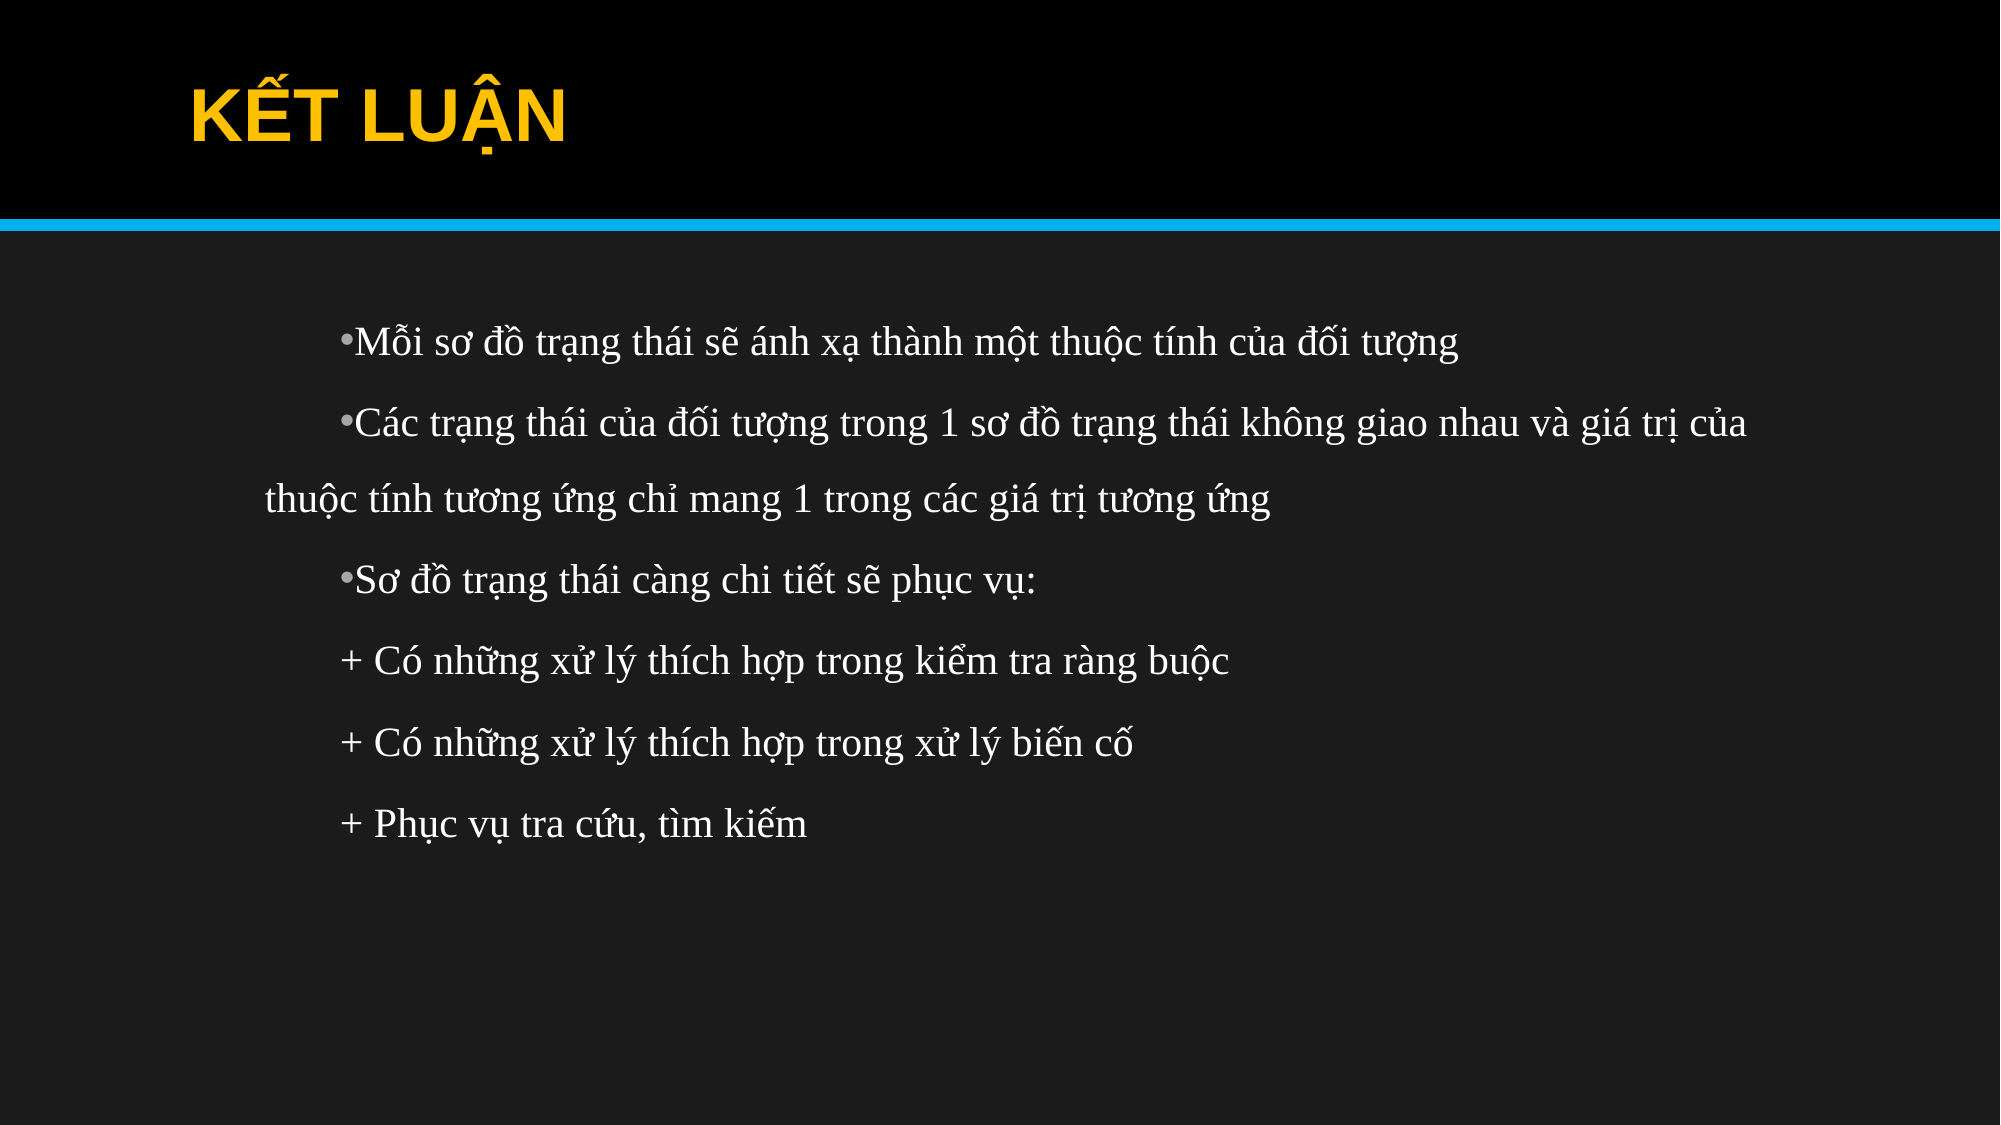

KẾT LUẬN
Mỗi sơ đồ trạng thái sẽ ánh xạ thành một thuộc tính của đối tượng
Các trạng thái của đối tượng trong 1 sơ đồ trạng thái không giao nhau và giá trị của 	thuộc tính tương ứng chỉ mang 1 trong các giá trị tương ứng
Sơ đồ trạng thái càng chi tiết sẽ phục vụ:
+ Có những xử lý thích hợp trong kiểm tra ràng buộc
+ Có những xử lý thích hợp trong xử lý biến cố
+ Phục vụ tra cứu, tìm kiếm